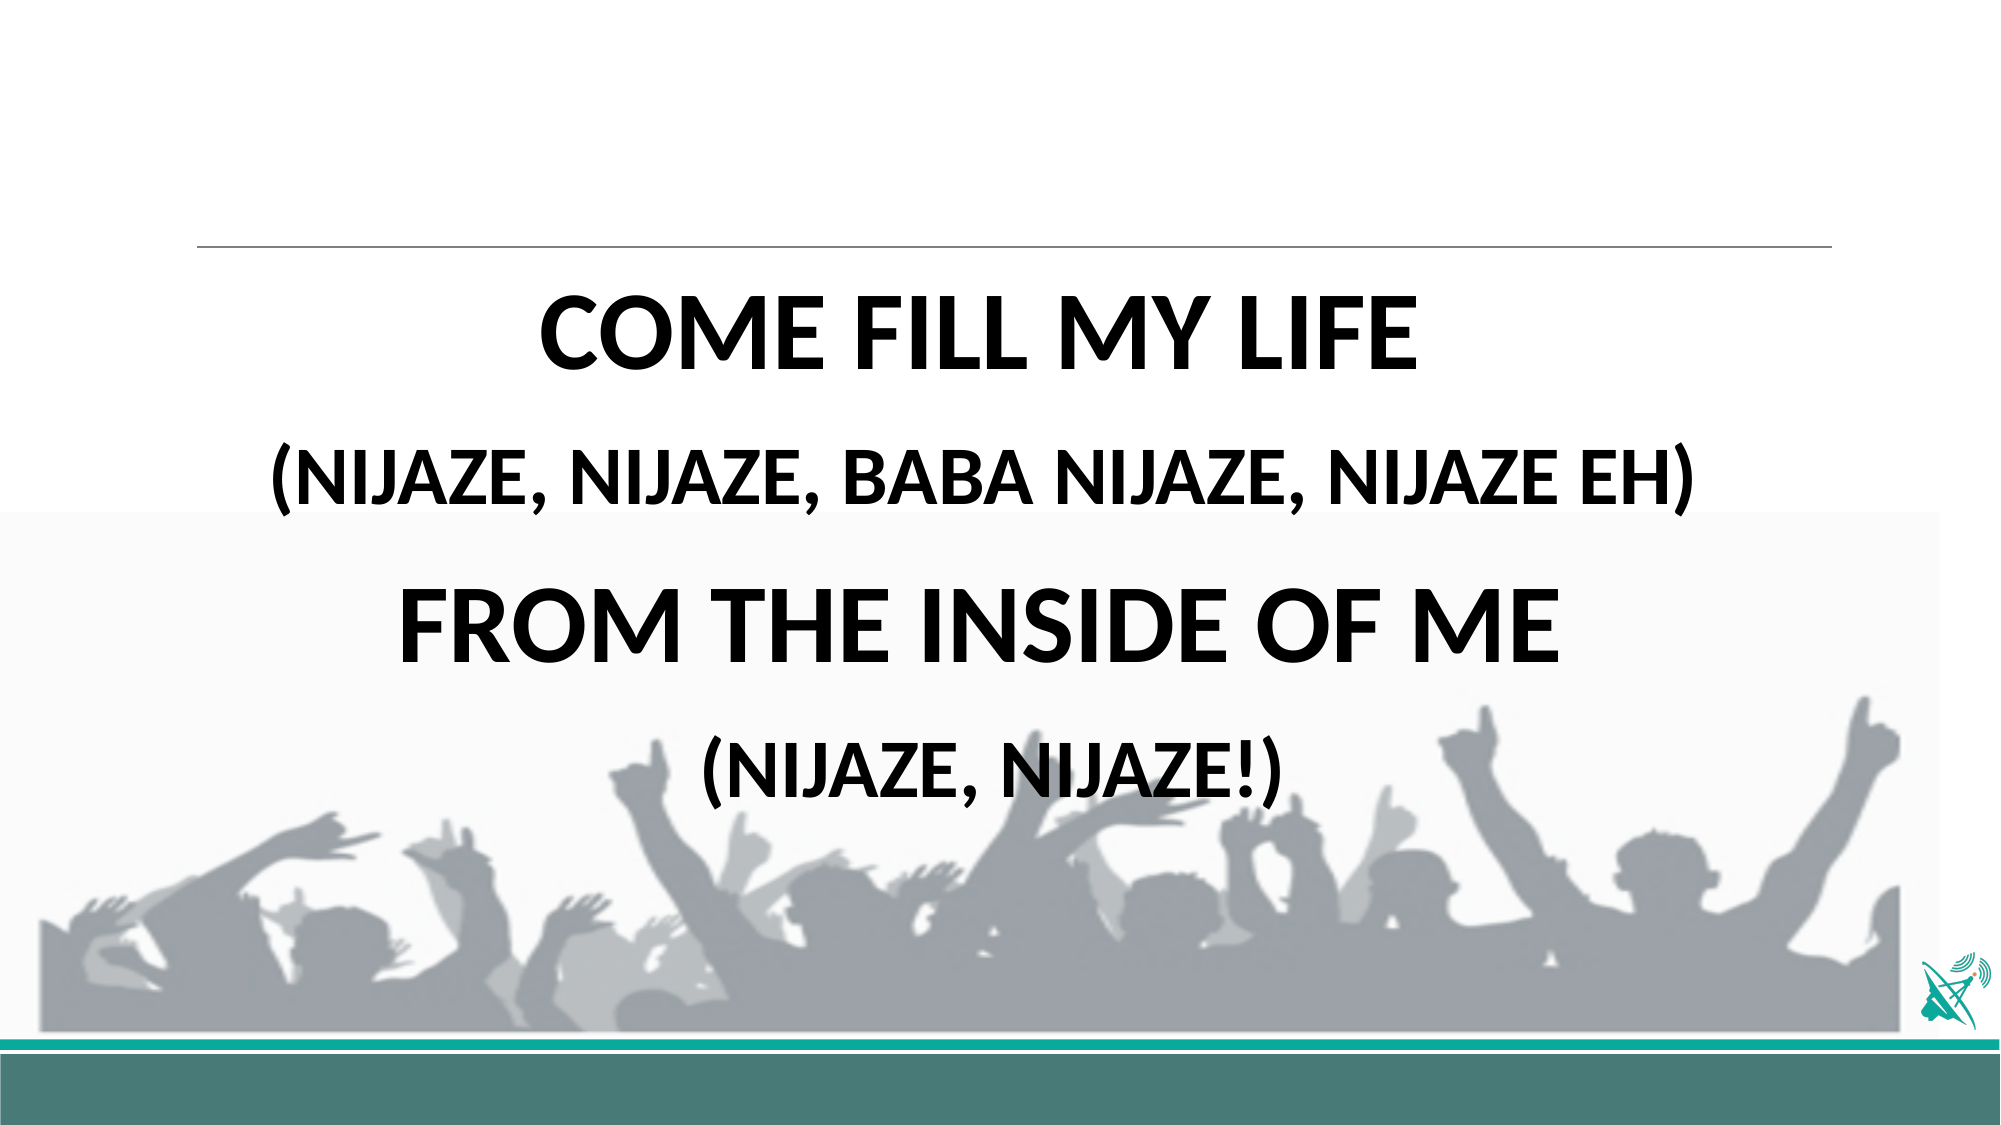

COME FILL MY LIFE
(NIJAZE, NIJAZE, BABA NIJAZE, NIJAZE EH)
FROM THE INSIDE OF ME
(NIJAZE, NIJAZE!)